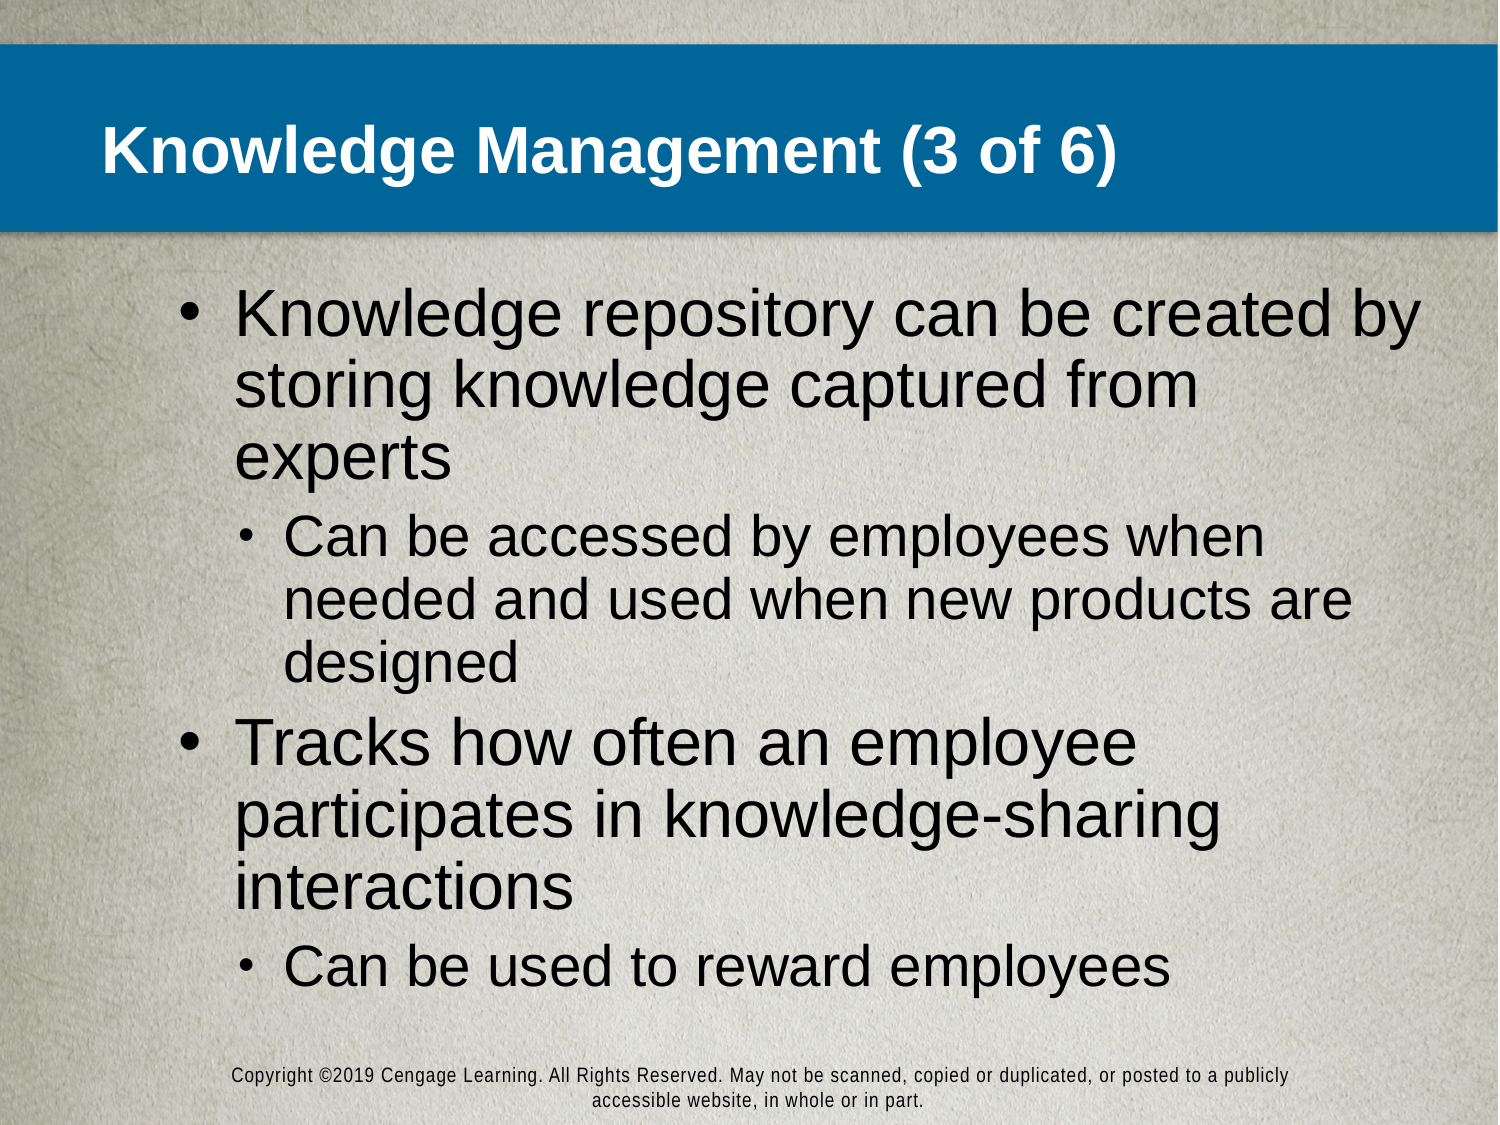

# Knowledge Management (3 of 6)
Knowledge repository can be created by storing knowledge captured from experts
Can be accessed by employees when needed and used when new products are designed
Tracks how often an employee participates in knowledge-sharing interactions
Can be used to reward employees